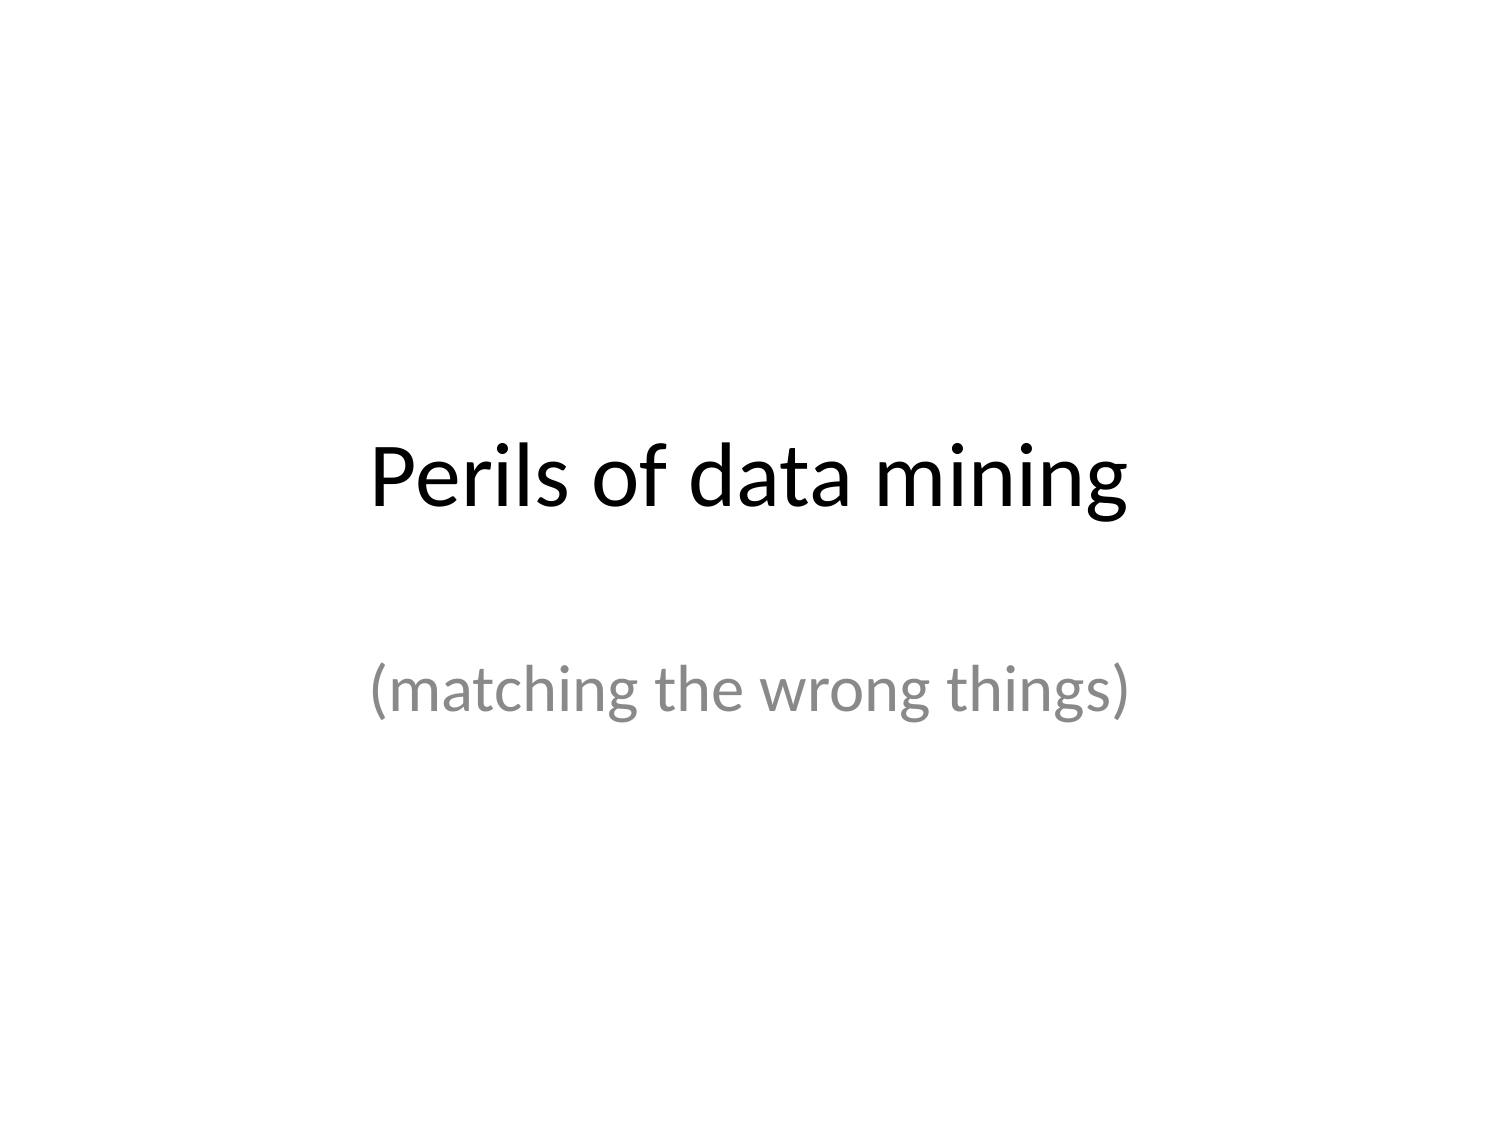

# Perils of data mining
(matching the wrong things)